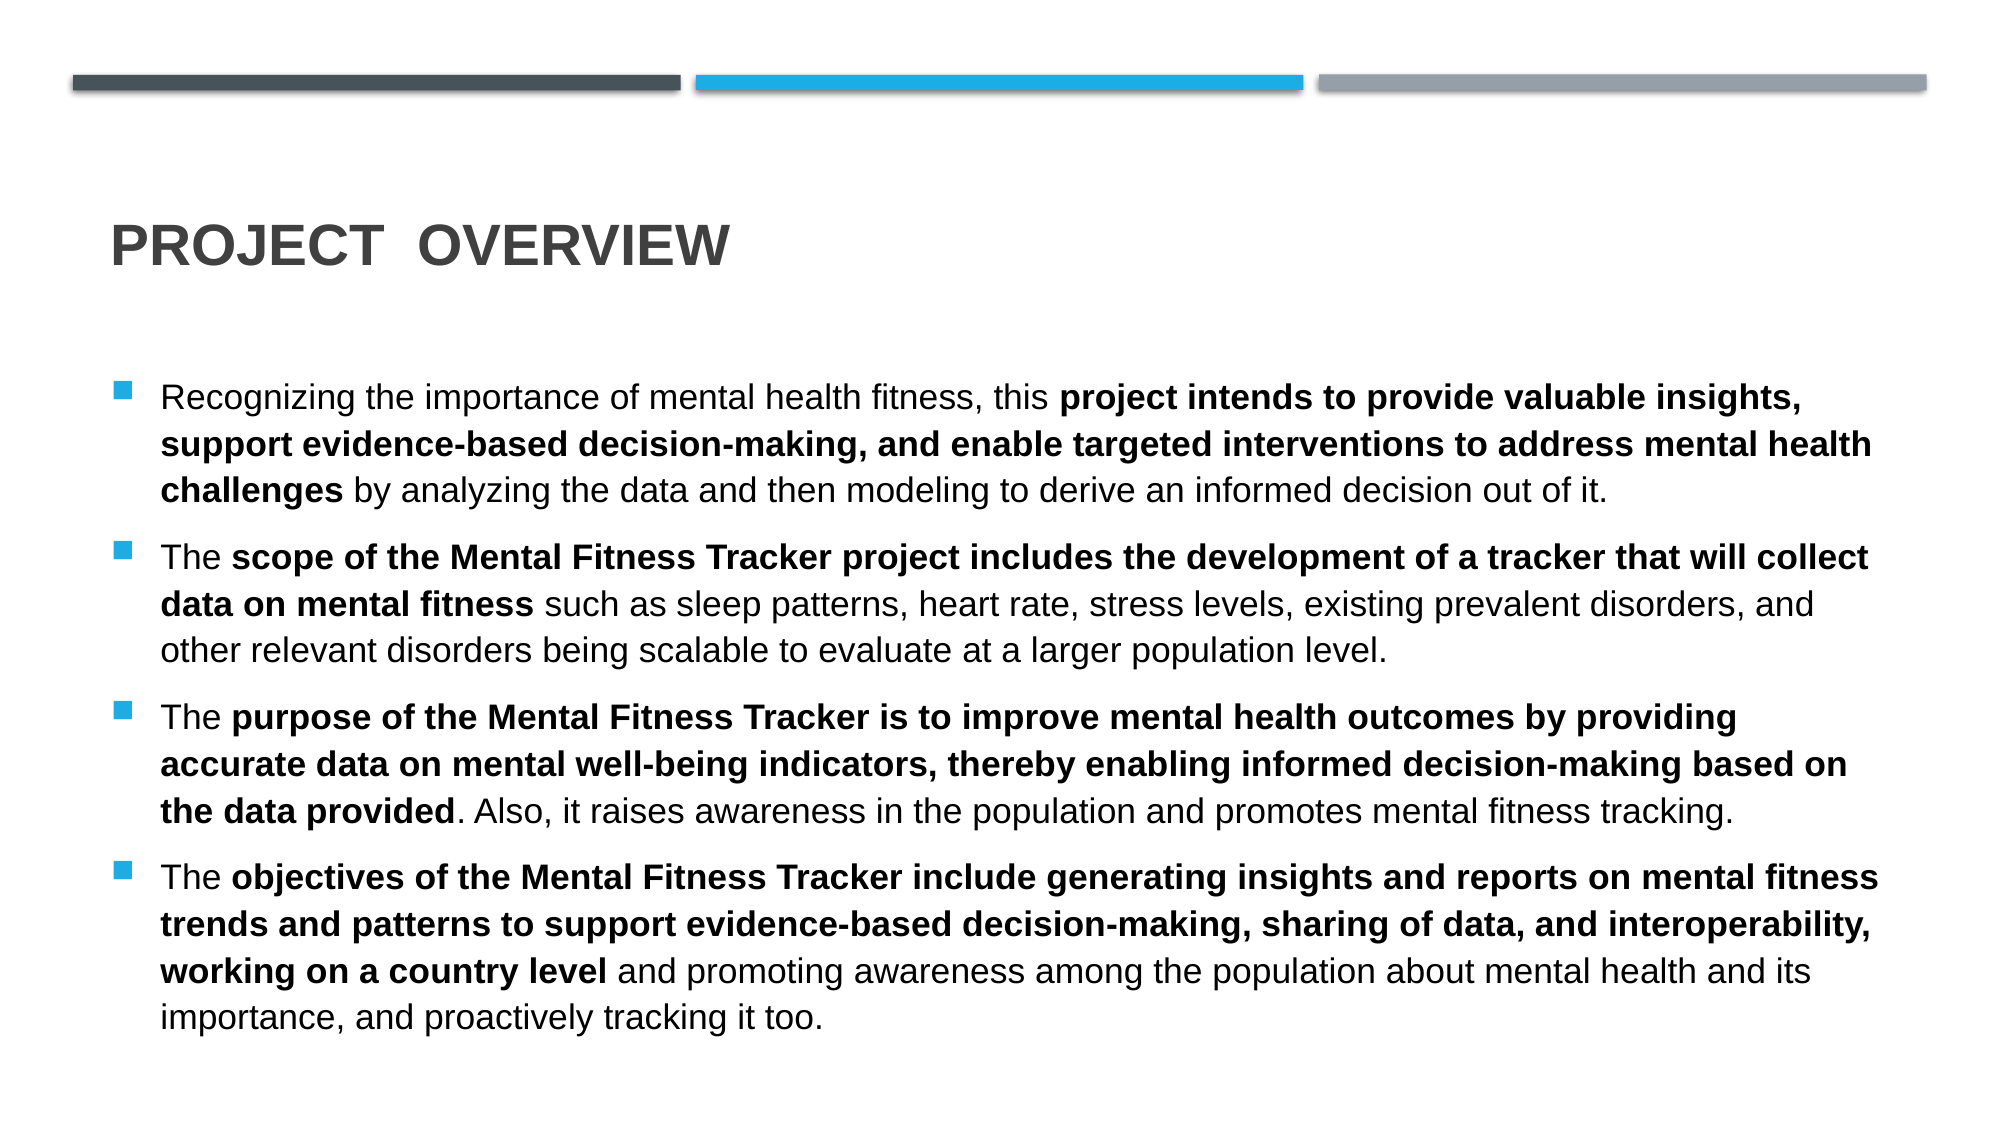

# PROJECT  OVERVIEW
Recognizing the importance of mental health fitness, this project intends to provide valuable insights, support evidence-based decision-making, and enable targeted interventions to address mental health challenges by analyzing the data and then modeling to derive an informed decision out of it.
The scope of the Mental Fitness Tracker project includes the development of a tracker that will collect data on mental fitness such as sleep patterns, heart rate, stress levels, existing prevalent disorders, and other relevant disorders being scalable to evaluate at a larger population level.
The purpose of the Mental Fitness Tracker is to improve mental health outcomes by providing accurate data on mental well-being indicators, thereby enabling informed decision-making based on the data provided. Also, it raises awareness in the population and promotes mental fitness tracking.
The objectives of the Mental Fitness Tracker include generating insights and reports on mental fitness trends and patterns to support evidence-based decision-making, sharing of data, and interoperability, working on a country level and promoting awareness among the population about mental health and its importance, and proactively tracking it too.